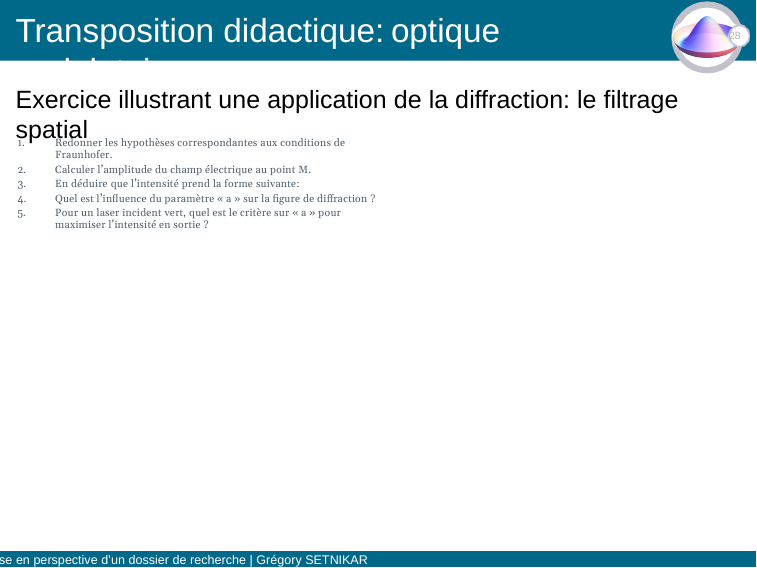

# Transposition didactique: optique ondulatoire
28
Exercice illustrant une application de la diffraction: le filtrage spatial
Redonner les hypothèses correspondantes aux conditions de Fraunhofer.
Calculer l’amplitude du champ électrique au point M.
En déduire que l’intensité prend la forme suivante:
Quel est l’influence du paramètre « a » sur la figure de diffraction ?
Pour un laser incident vert, quel est le critère sur « a » pour maximiser l’intensité en sortie ?
Mise en perspective d’un dossier de recherche | Grégory SETNIKAR